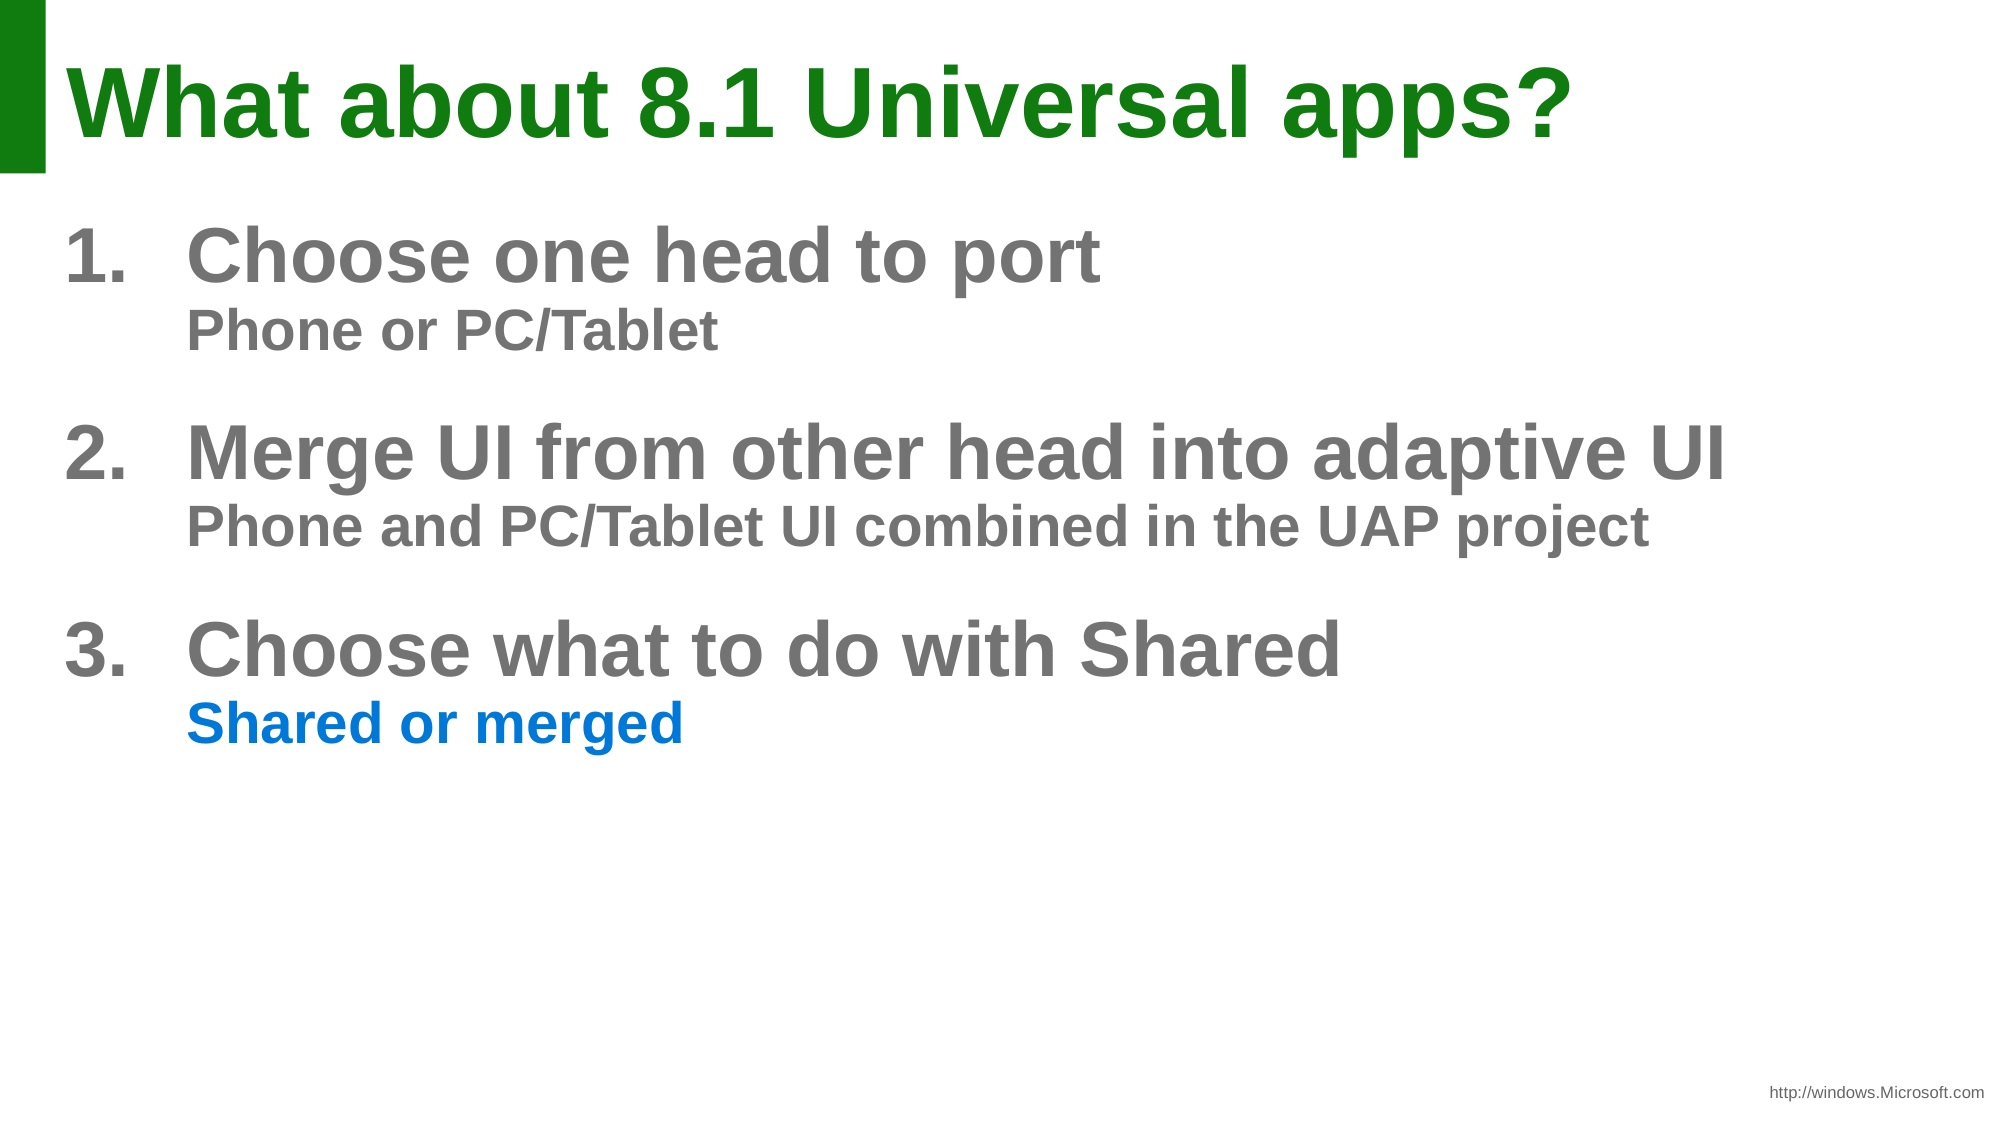

# What about 8.1 Universal apps?
Choose one head to port
Phone or PC/Tablet
Merge UI from other head into adaptive UI
Phone and PC/Tablet UI combined in the UAP project
Choose what to do with Shared
Shared or merged